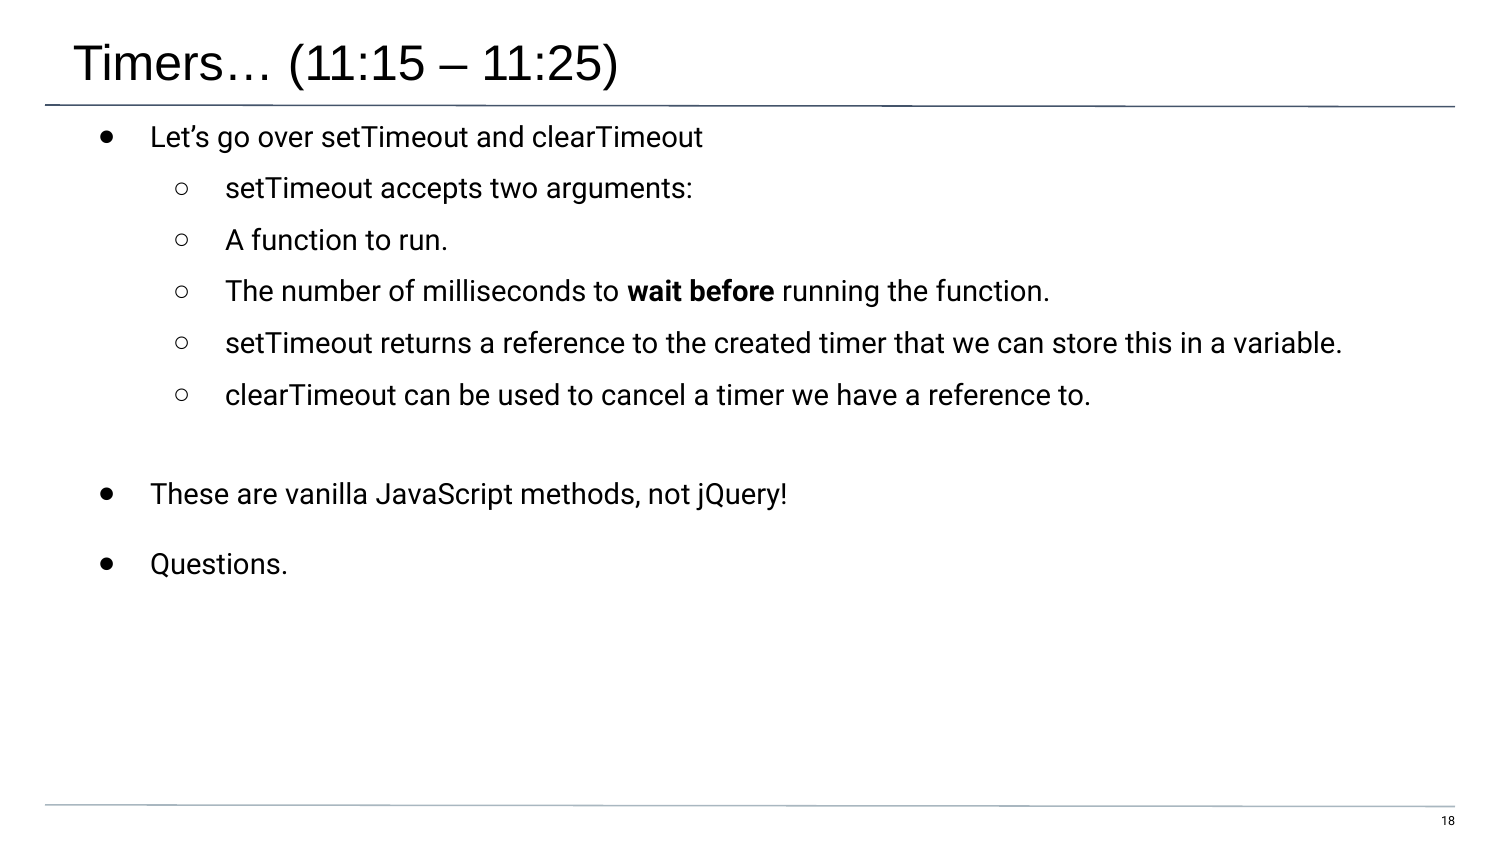

# Timers… (11:15 – 11:25)
Let’s go over setTimeout and clearTimeout
setTimeout accepts two arguments:
A function to run.
The number of milliseconds to wait before running the function.
setTimeout returns a reference to the created timer that we can store this in a variable.
clearTimeout can be used to cancel a timer we have a reference to.

These are vanilla JavaScript methods, not jQuery!

Questions.